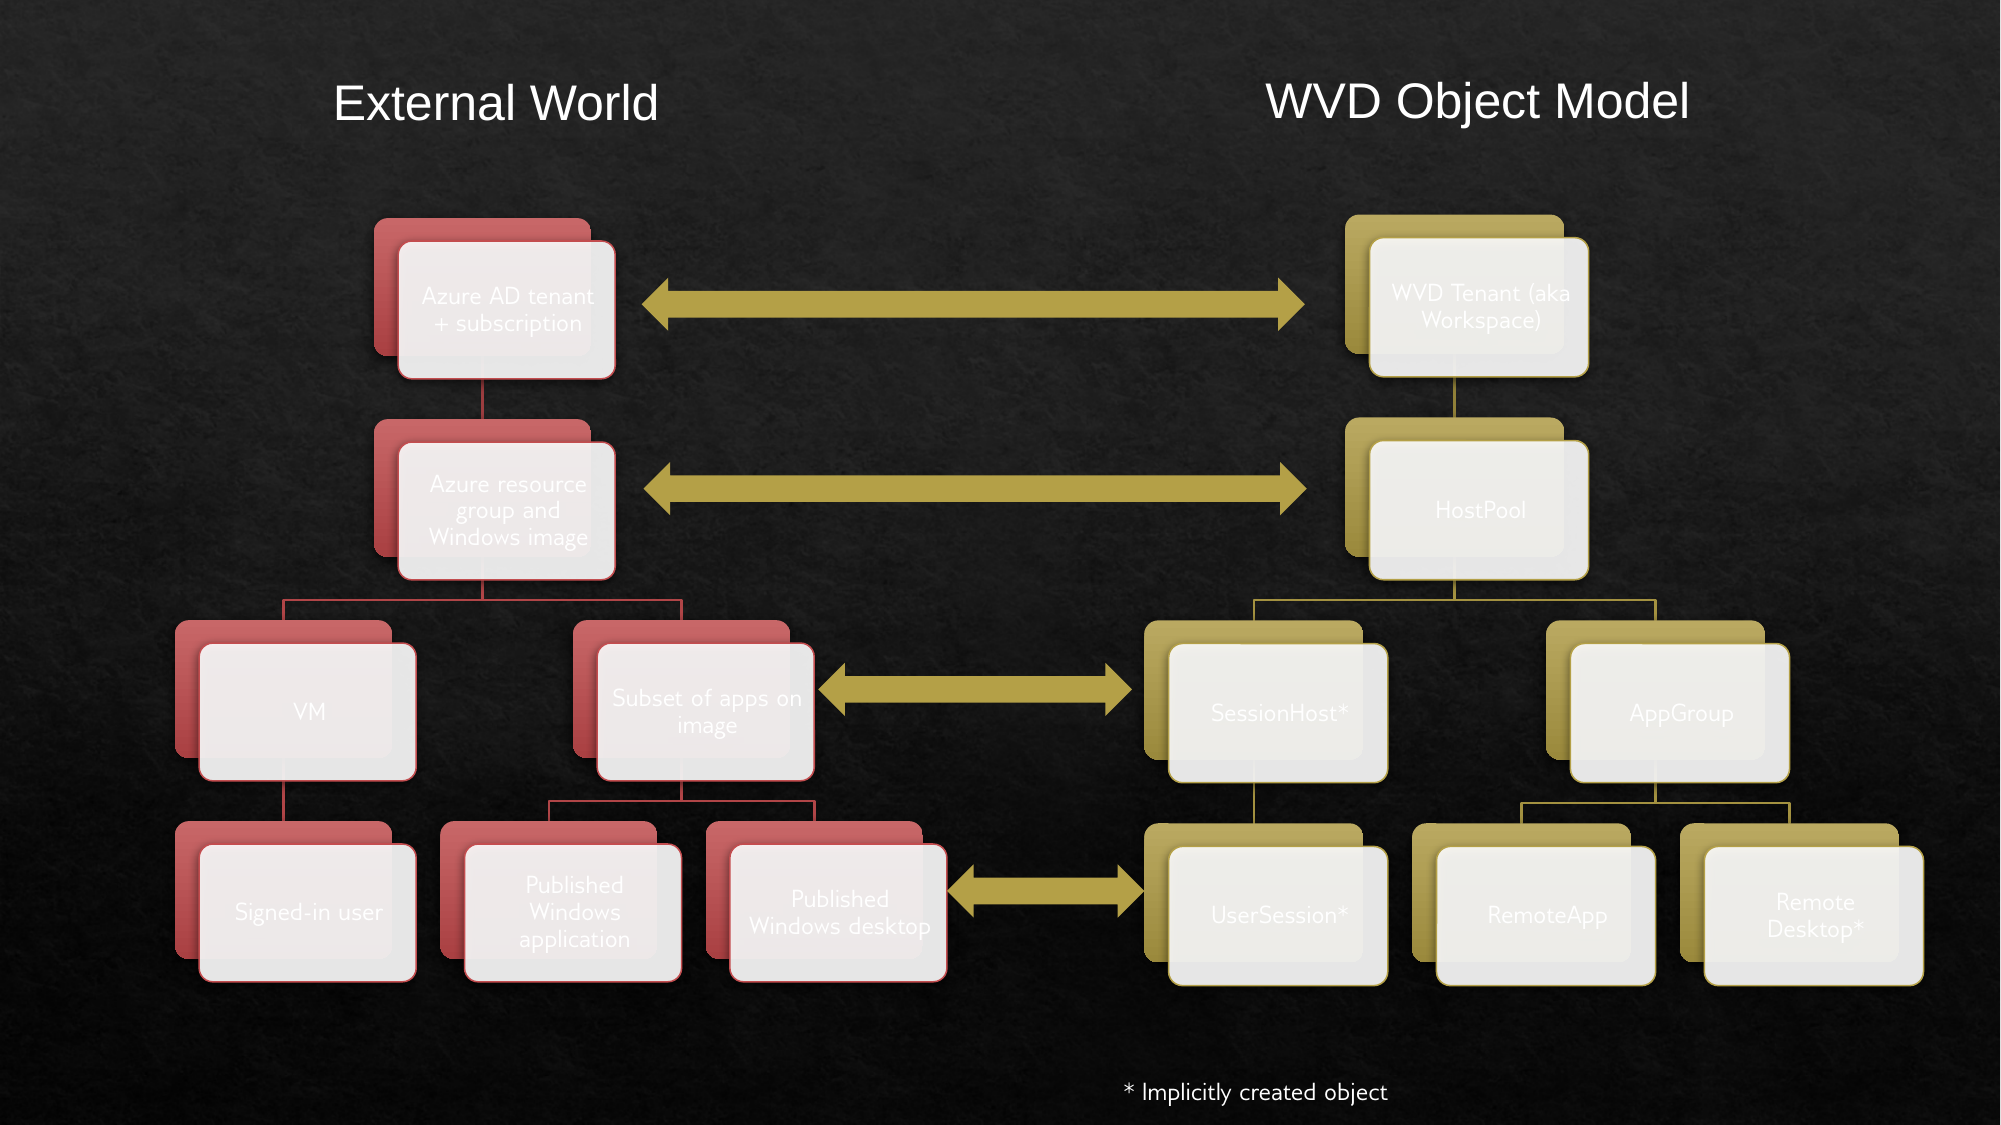

WVD Object Model
WVD Tenant (aka Workspace)
HostPool
SessionHost*
UserSession*
AppGroup
RemoteApp
Remote
Desktop*
* Implicitly created object
           External World
Azure AD tenant + subscription
Azure resource group and Windows image
VM
Signed-in user
Subset of apps on image
Published Windows application
Published Windows desktop